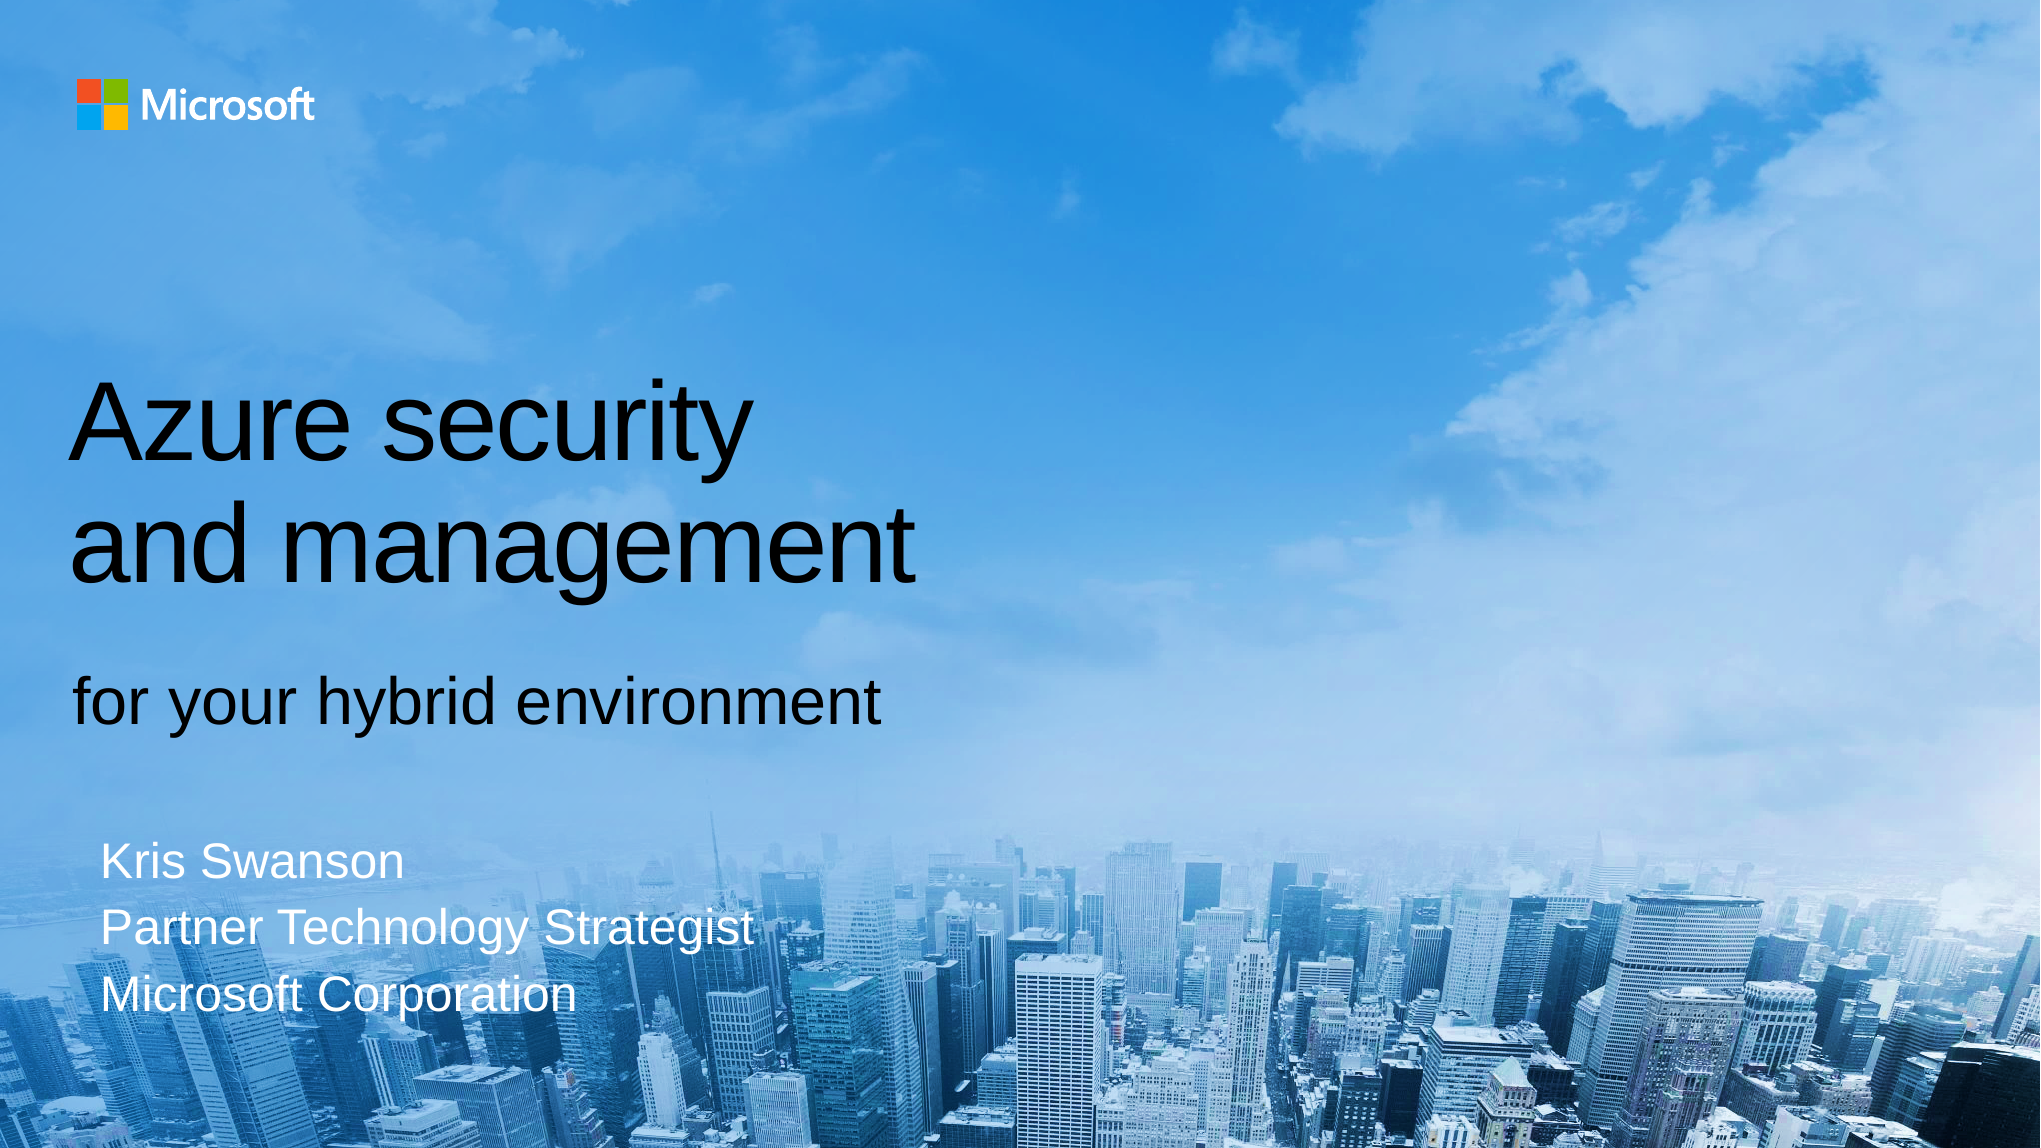

# Azure security and management
for your hybrid environment

Kris Swanson
Partner Technology Strategist
Microsoft Corporation